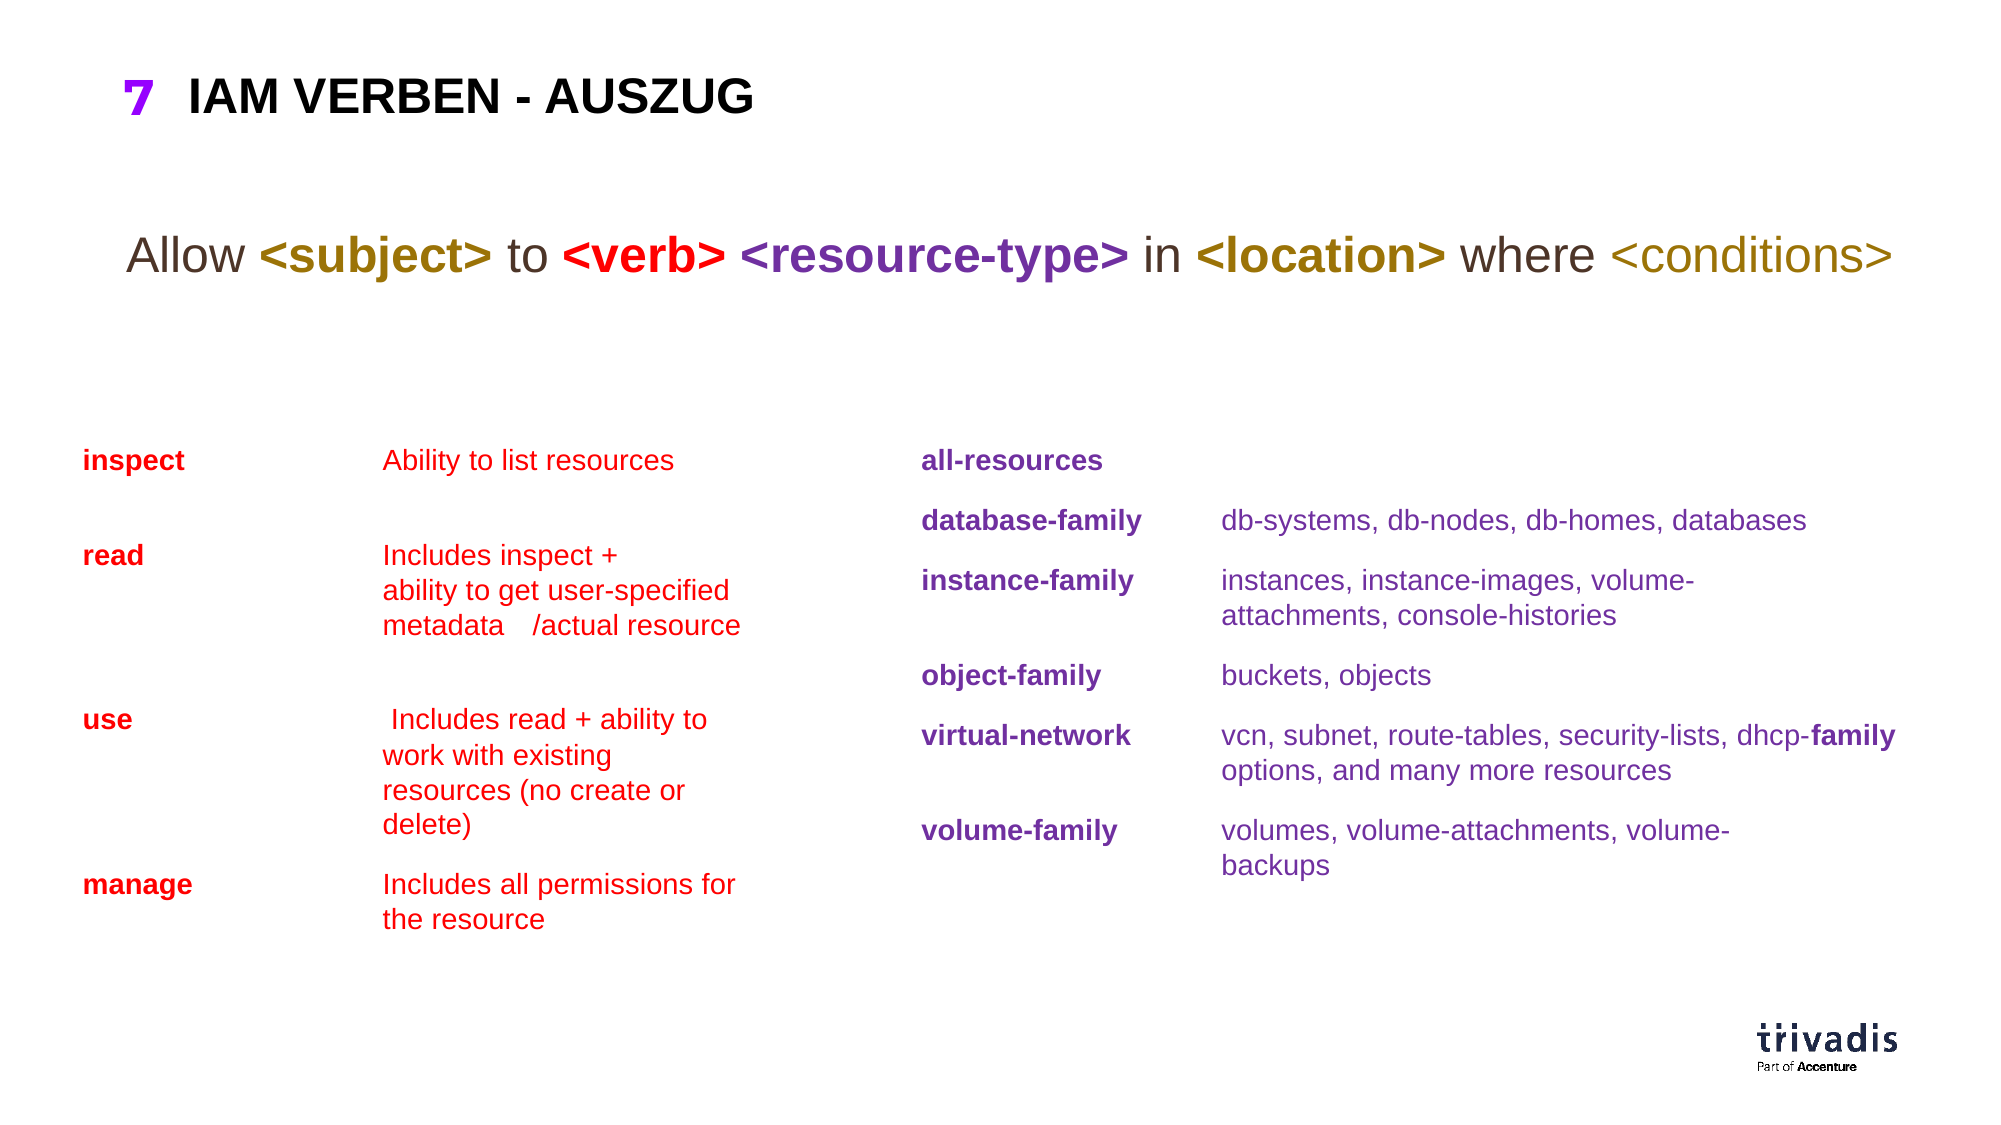

# IAM verben - auszug

Allow <subject> to <verb> <resource-type> in <location> where <conditions>
inspect 		Ability to list resources
read 		Includes inspect + 			ability to get user-specified 		metadata 	/actual resource
use 		 Includes read + ability to 		work with existing 			resources (no create or 		delete)
manage 		Includes all permissions for 		the resource

all-resources
database-family 	db-systems, db-nodes, db-homes, databases
instance-family 	instances, instance-images, volume-			attachments, console-histories
object-family 	buckets, objects
virtual-network	vcn, subnet, route-tables, security-lists, dhcp-family 	 	options, and many more resources
volume-family 	volumes, volume-attachments, volume-			backups